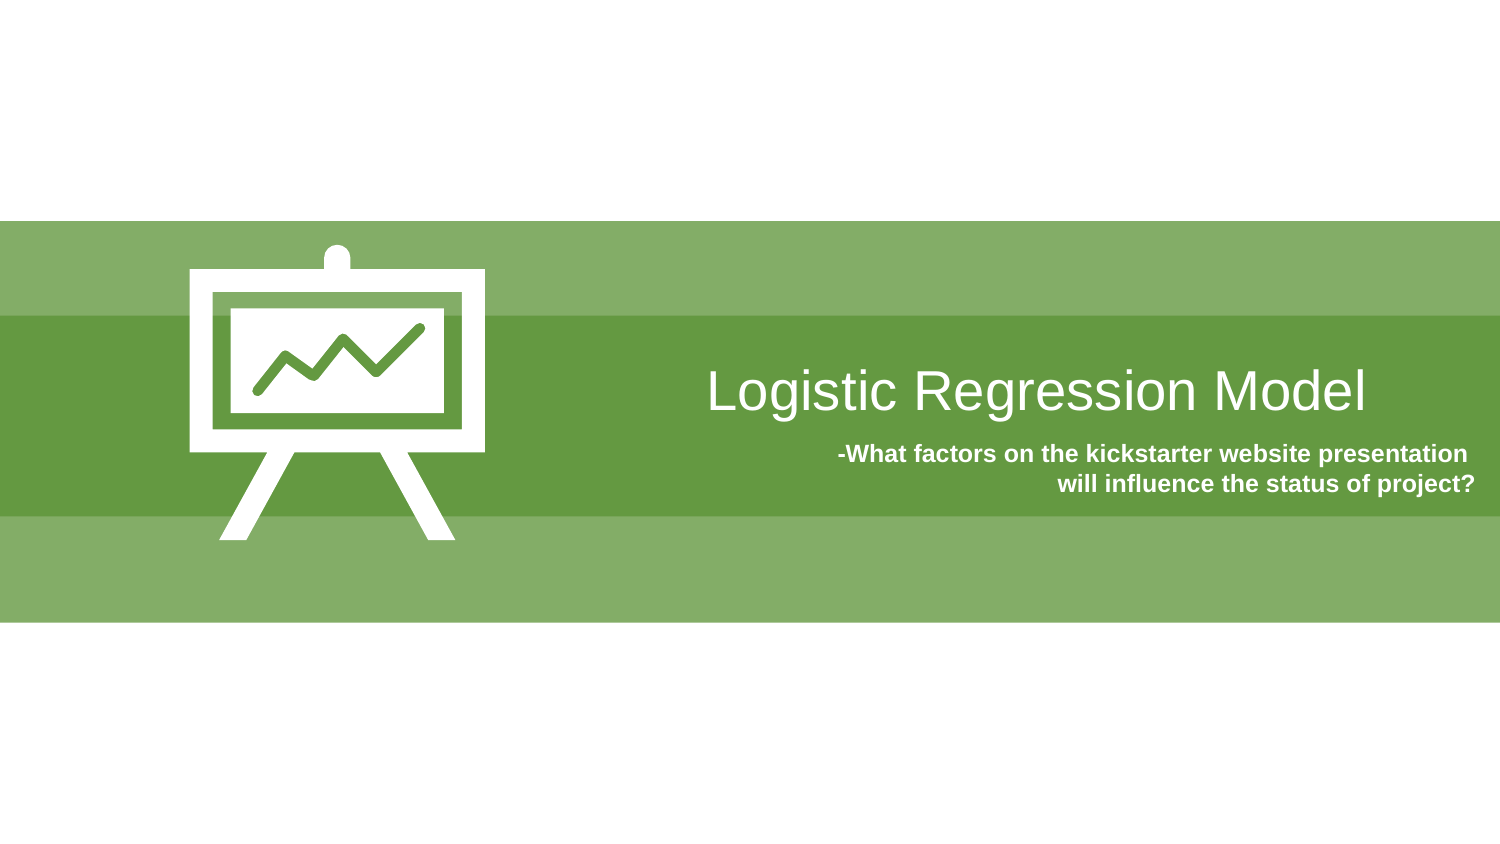

Logistic Regression Model
-What factors on the kickstarter website presentation
will influence the status of project?